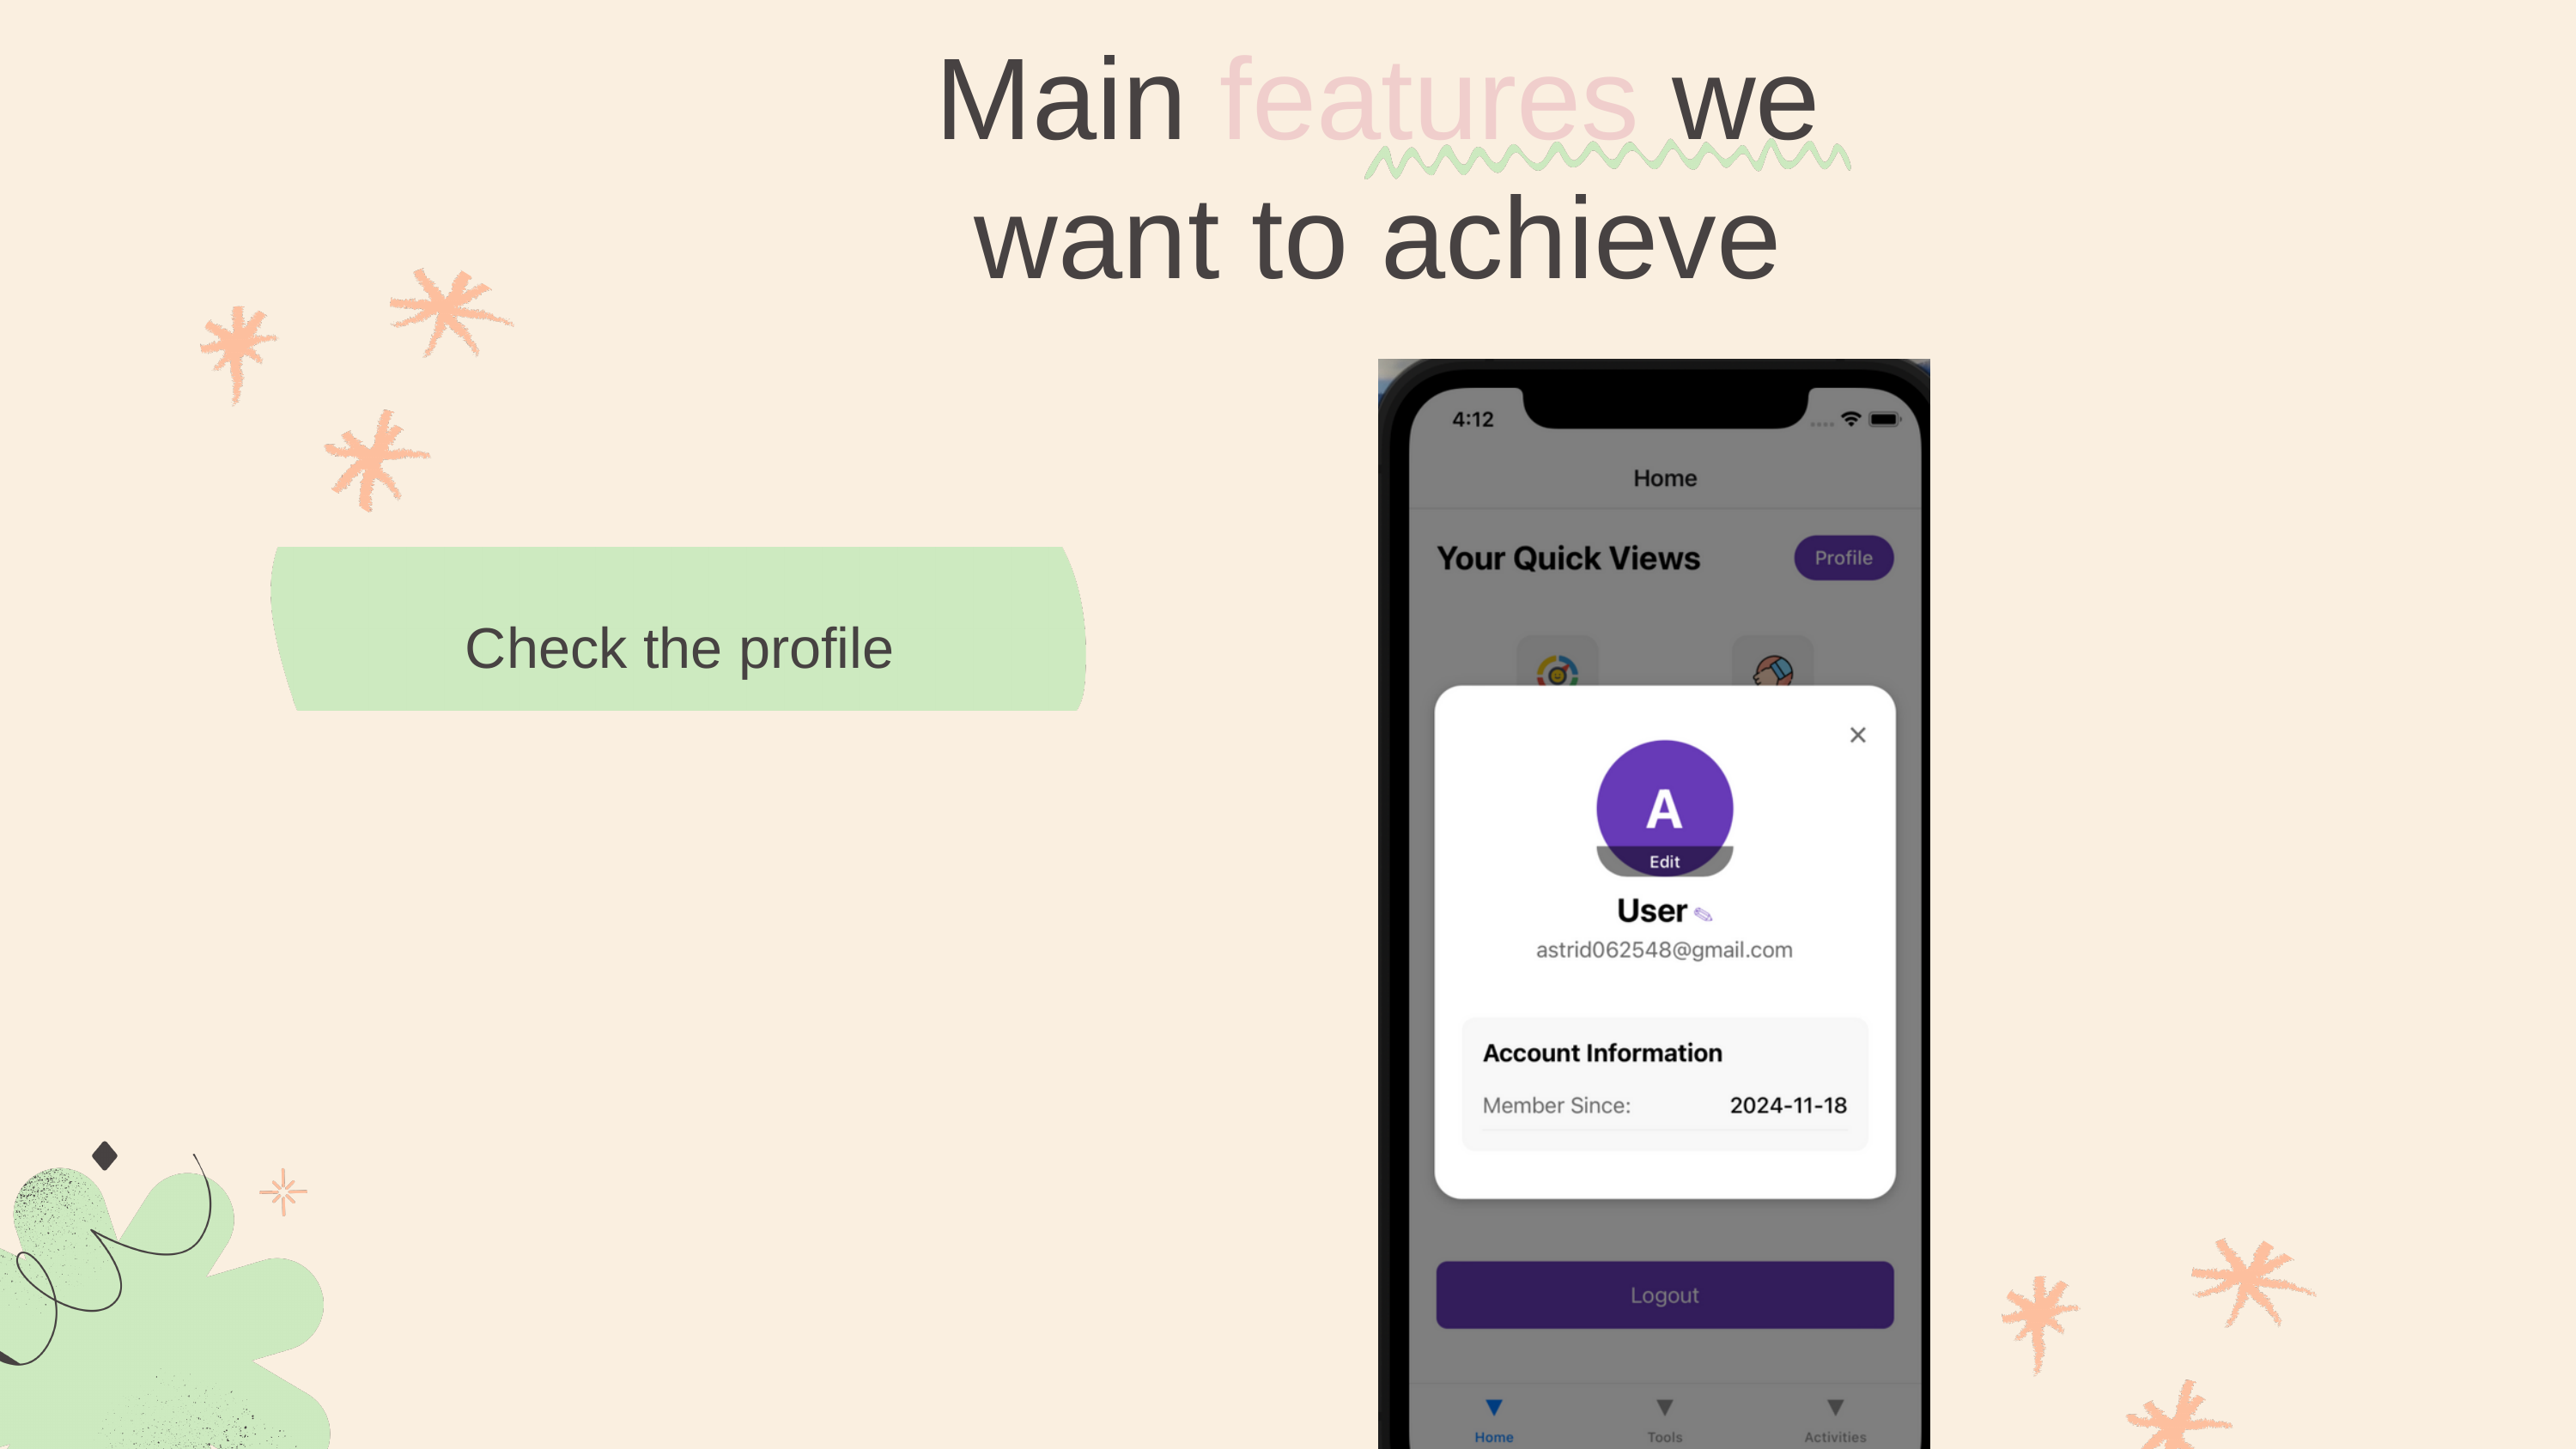

Main features we want to achieve

Check the profile